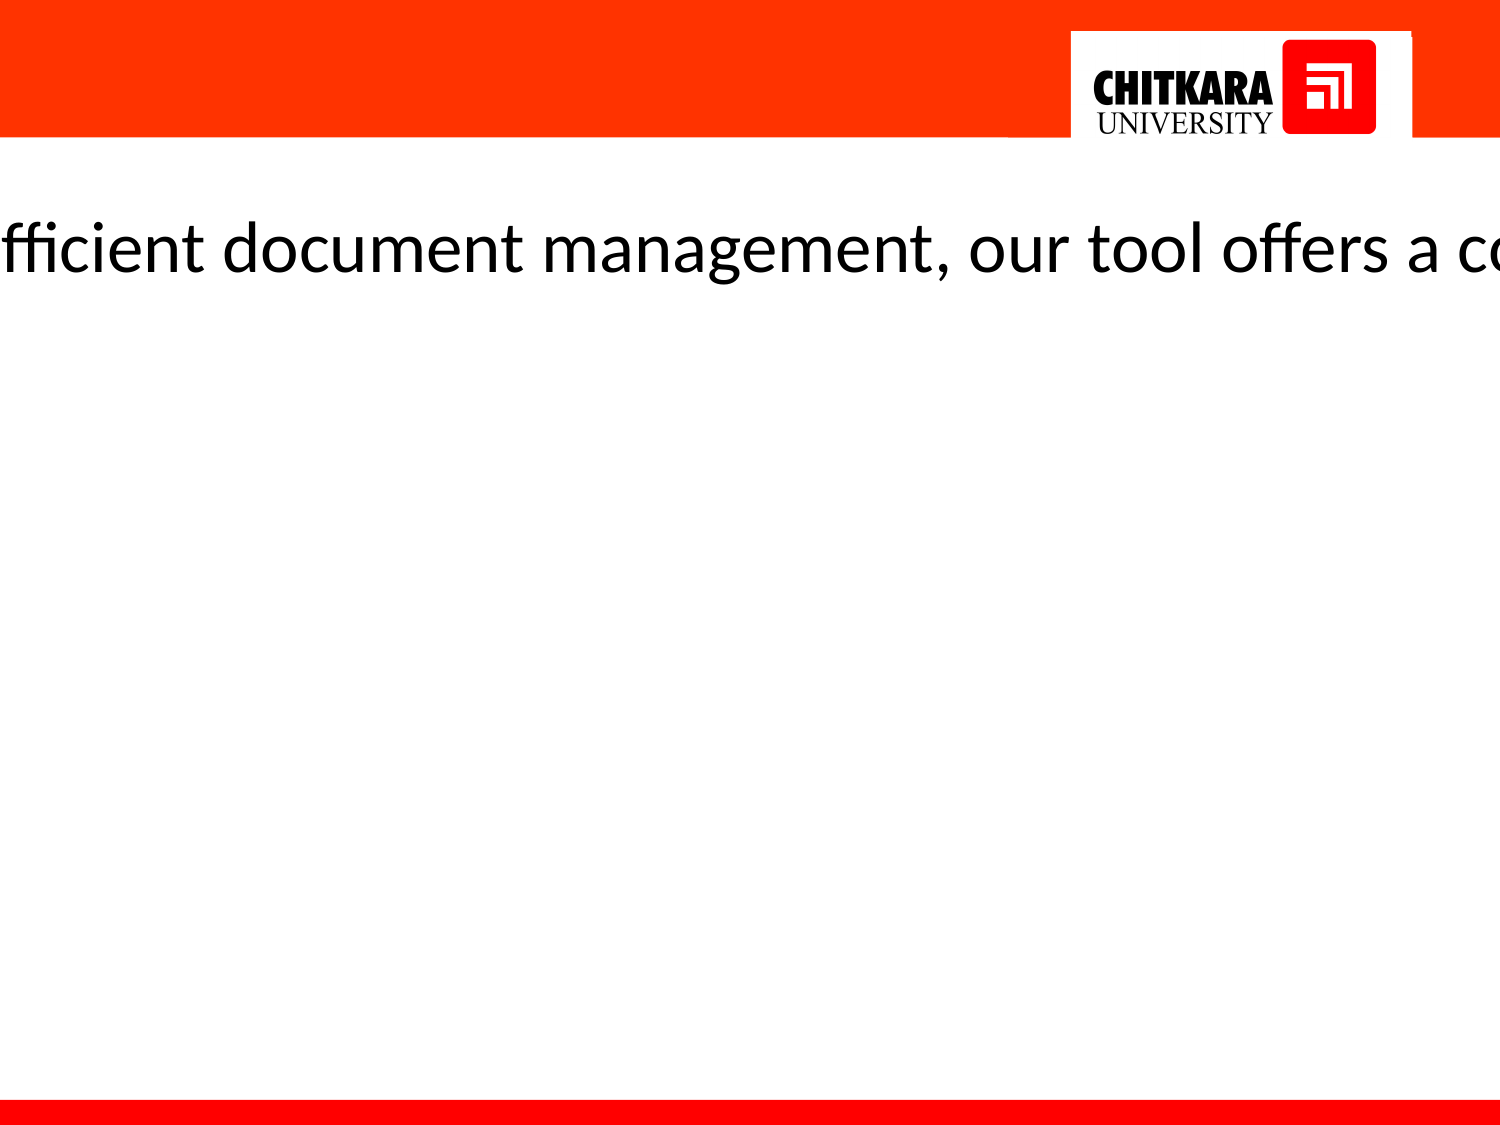

Whether you're a designer seeking inspiration or a professional needing efficient document management, our tool offers a comprehensive solution to cater to your needs. Welcome to a world where creativity meets functionality – all in one convenient package.